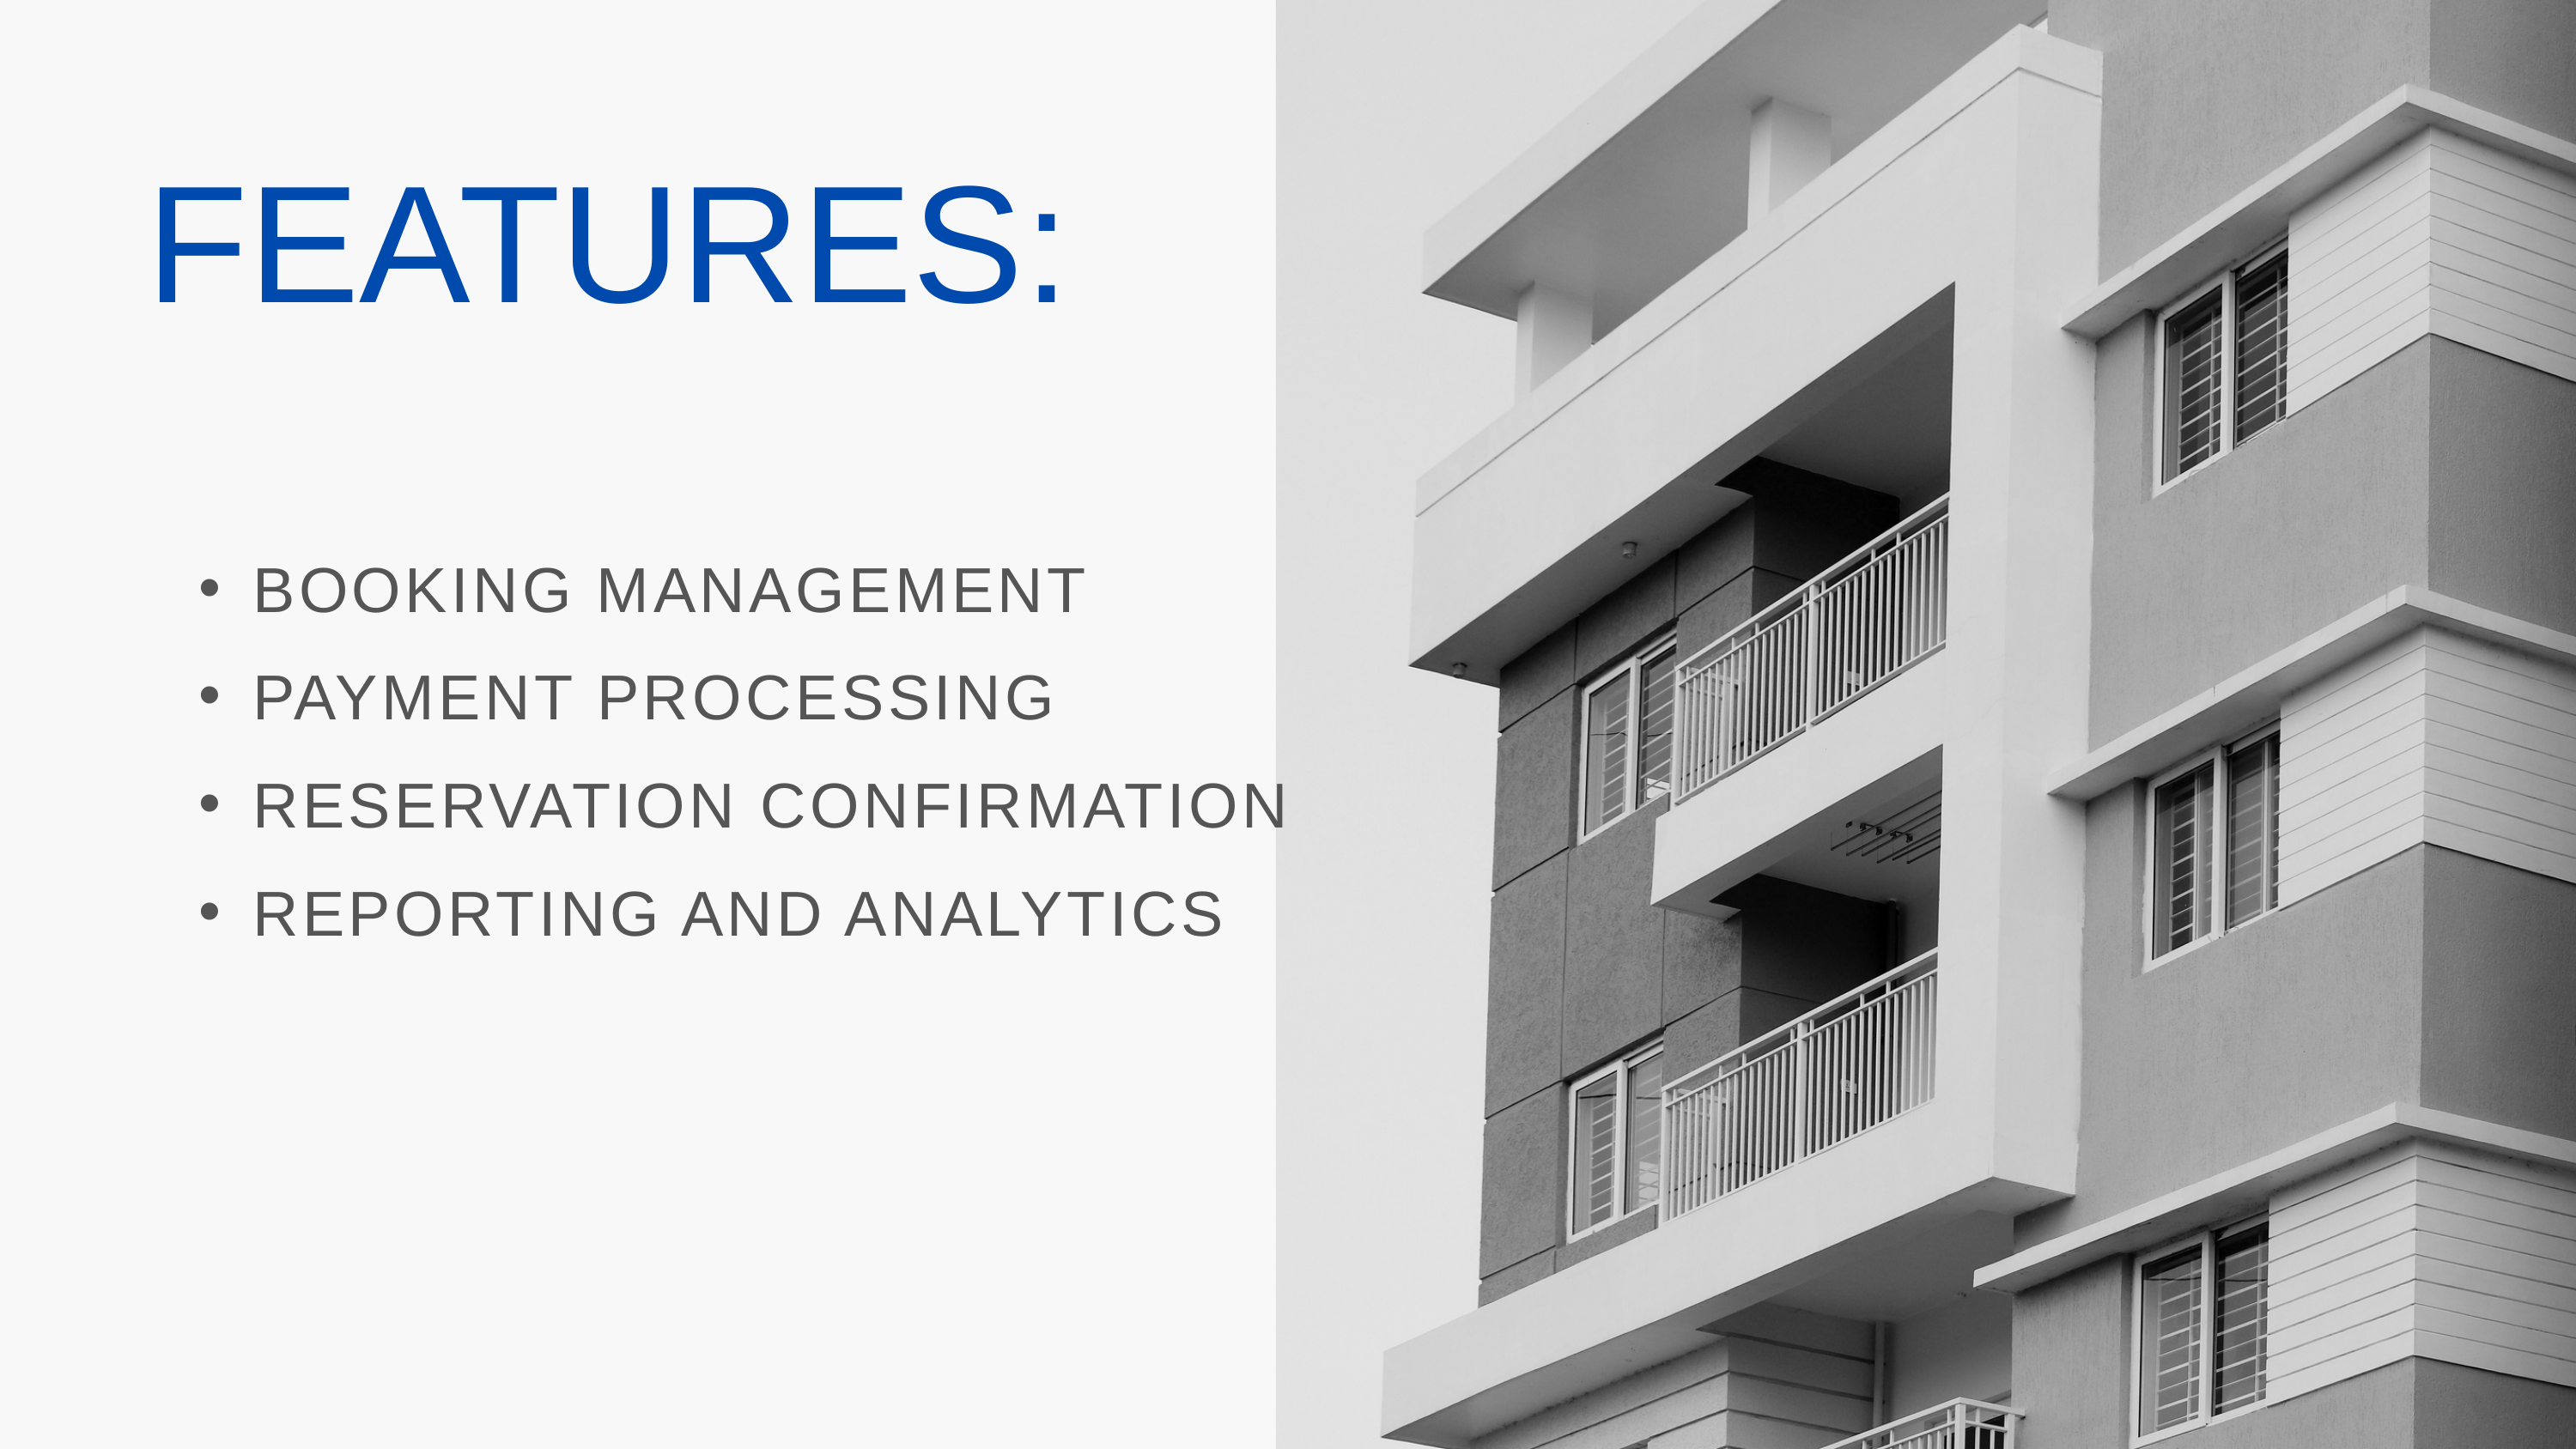

FEATURES:
BOOKING MANAGEMENT
PAYMENT PROCESSING
RESERVATION CONFIRMATION
REPORTING AND ANALYTICS